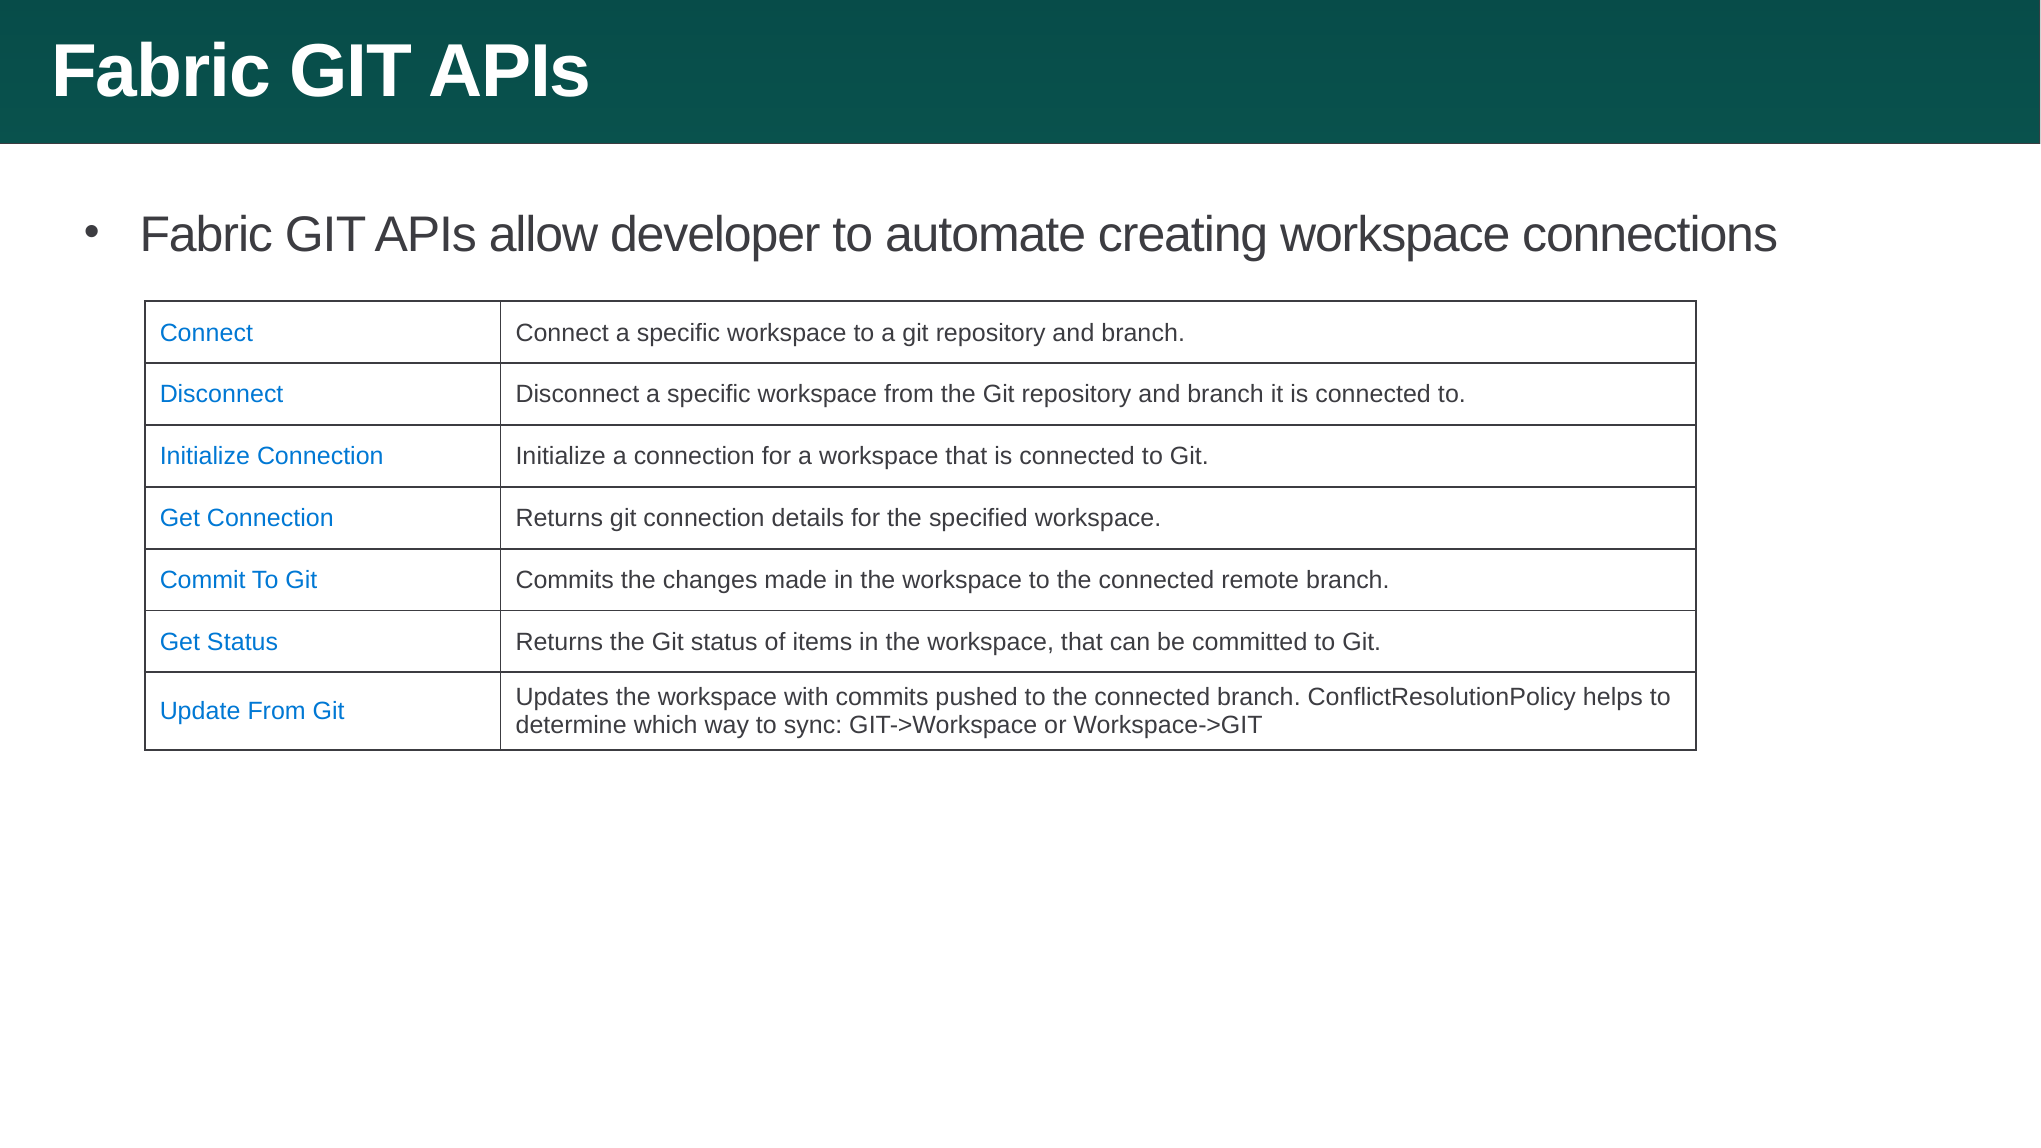

# Fabric GIT APIs
Fabric GIT APIs allow developer to automate creating workspace connections
| Connect | Connect a specific workspace to a git repository and branch. |
| --- | --- |
| Disconnect | Disconnect a specific workspace from the Git repository and branch it is connected to. |
| Initialize Connection | Initialize a connection for a workspace that is connected to Git. |
| Get Connection | Returns git connection details for the specified workspace. |
| Commit To Git | Commits the changes made in the workspace to the connected remote branch. |
| Get Status | Returns the Git status of items in the workspace, that can be committed to Git. |
| Update From Git | Updates the workspace with commits pushed to the connected branch. ConflictResolutionPolicy helps to determine which way to sync: GIT->Workspace or Workspace->GIT |
72
Microsoft Fabric